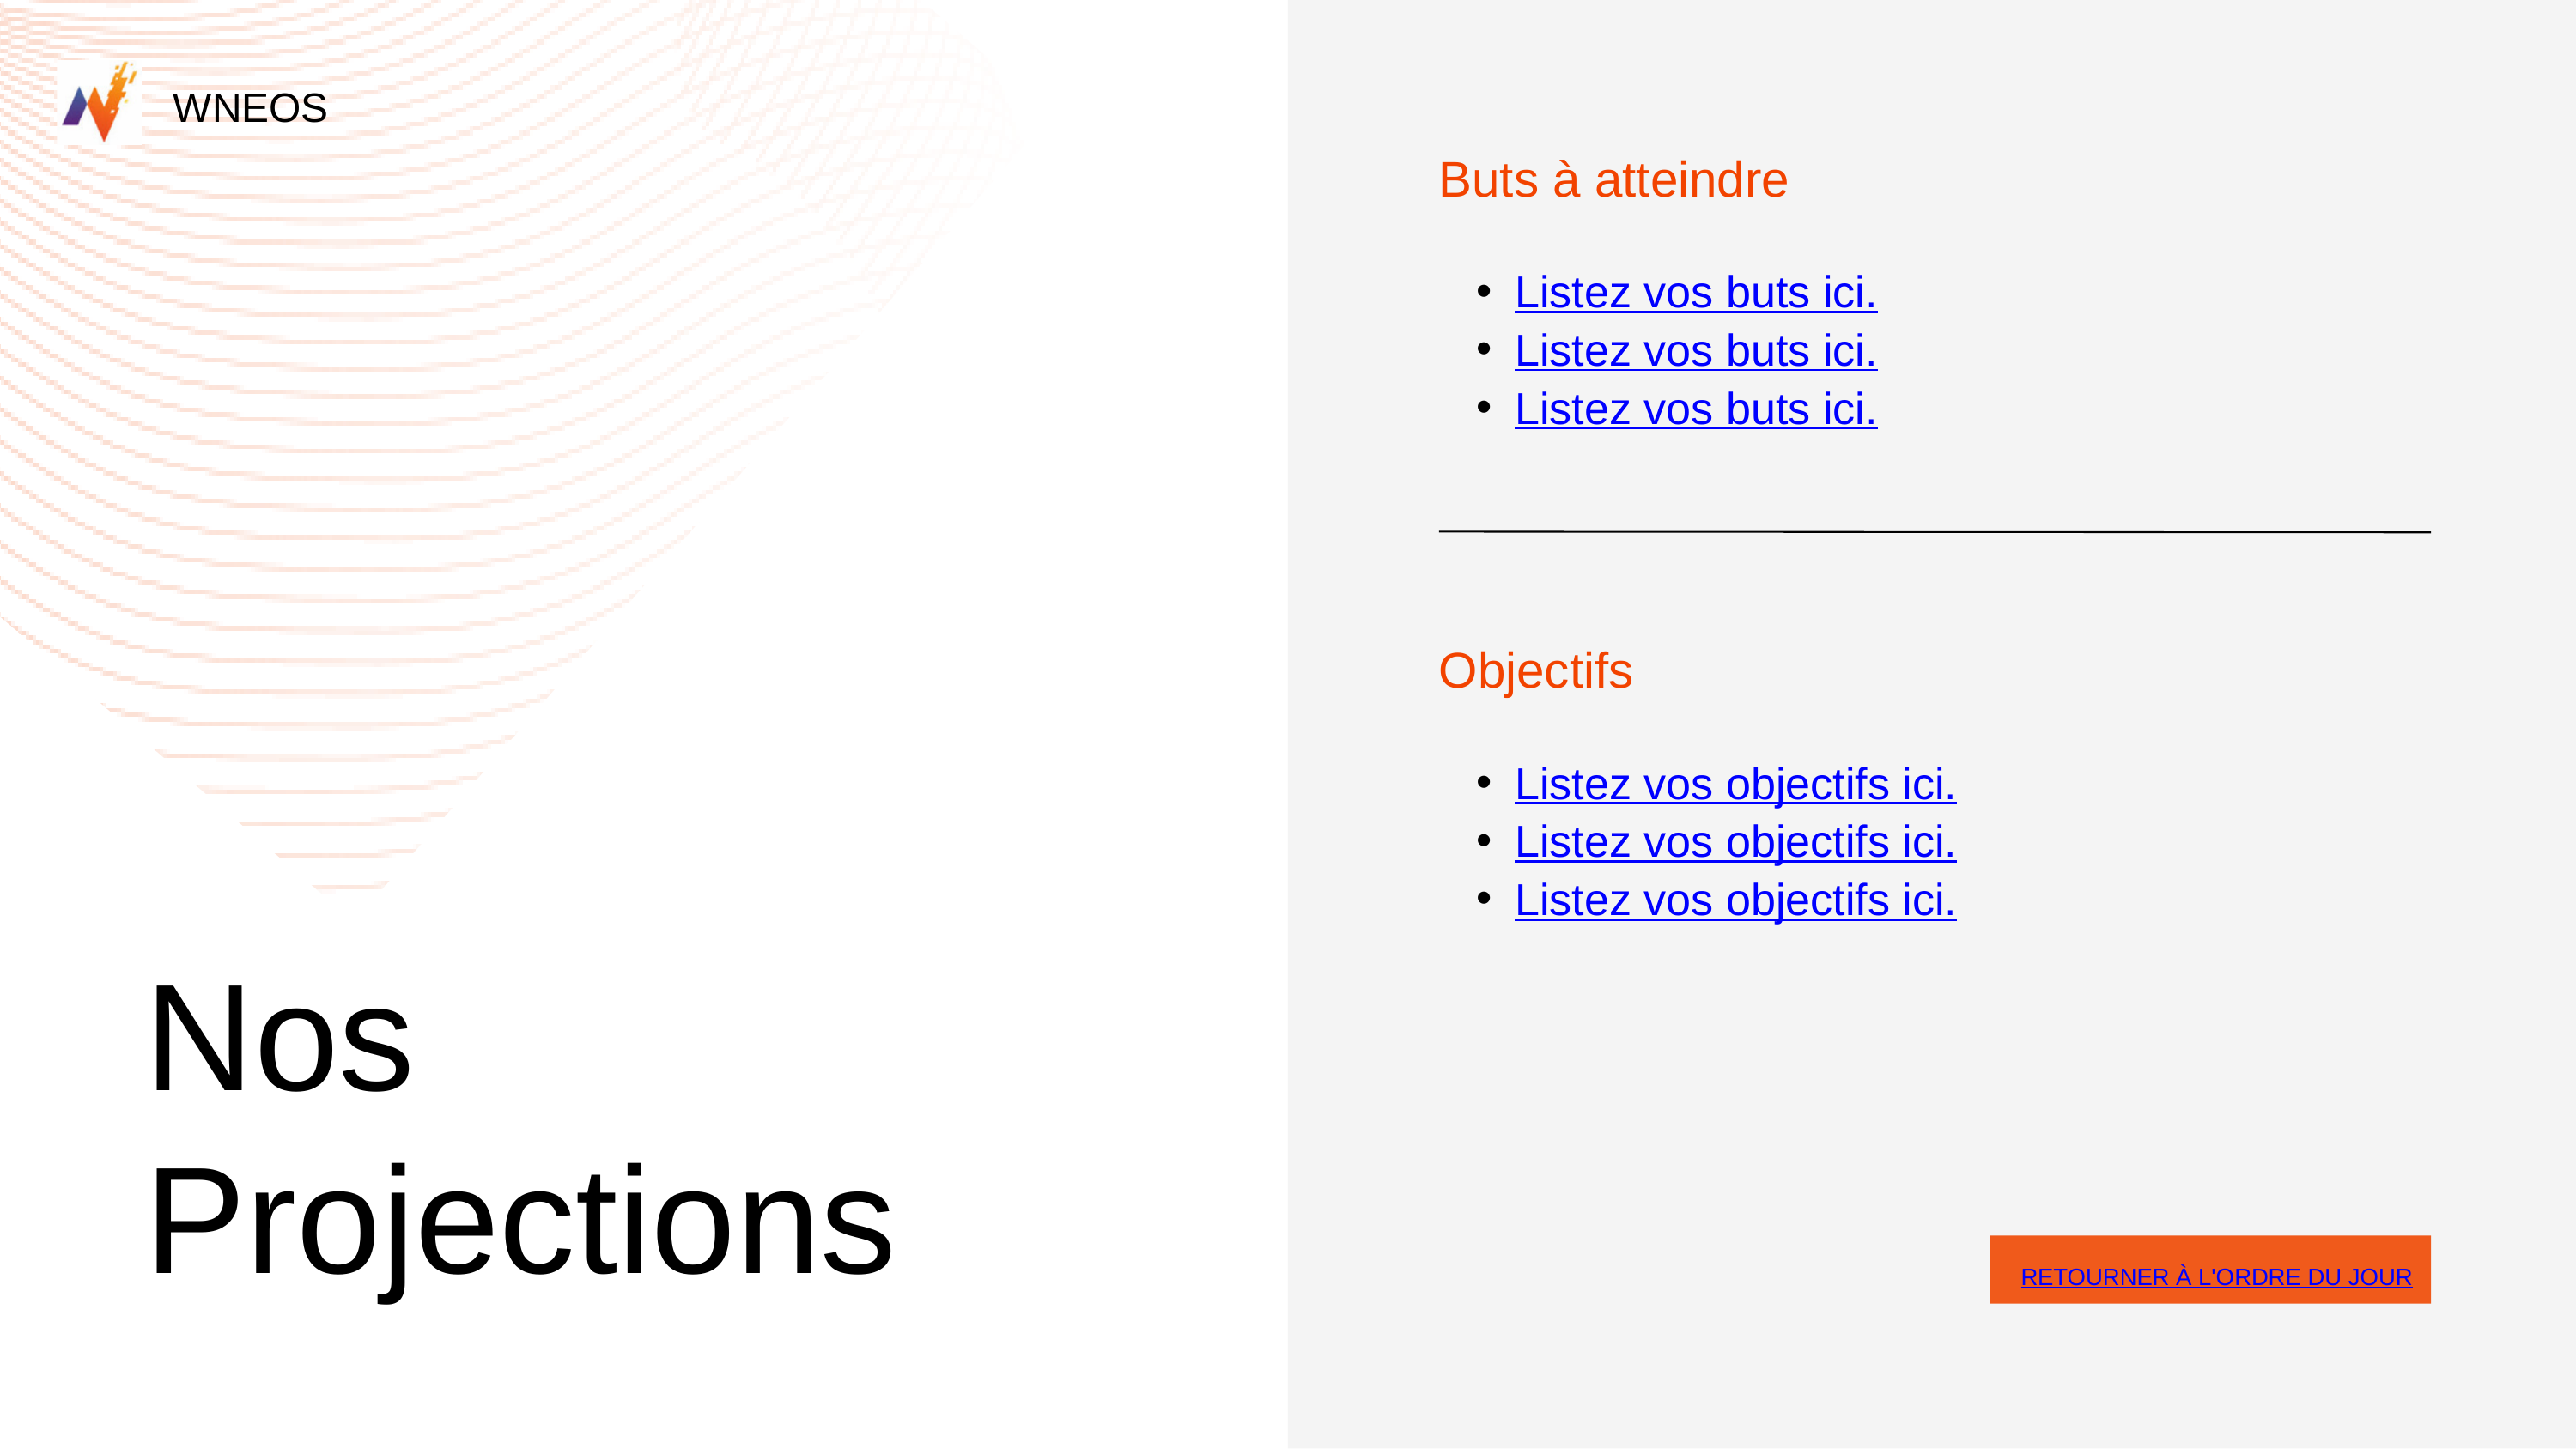

WNEOS
Buts à atteindre
Listez vos buts ici.
Listez vos buts ici.
Listez vos buts ici.

Objectifs
Listez vos objectifs ici.
Listez vos objectifs ici.
Listez vos objectifs ici.
Nos
Projections

RETOURNER À L'ORDRE DU JOUR